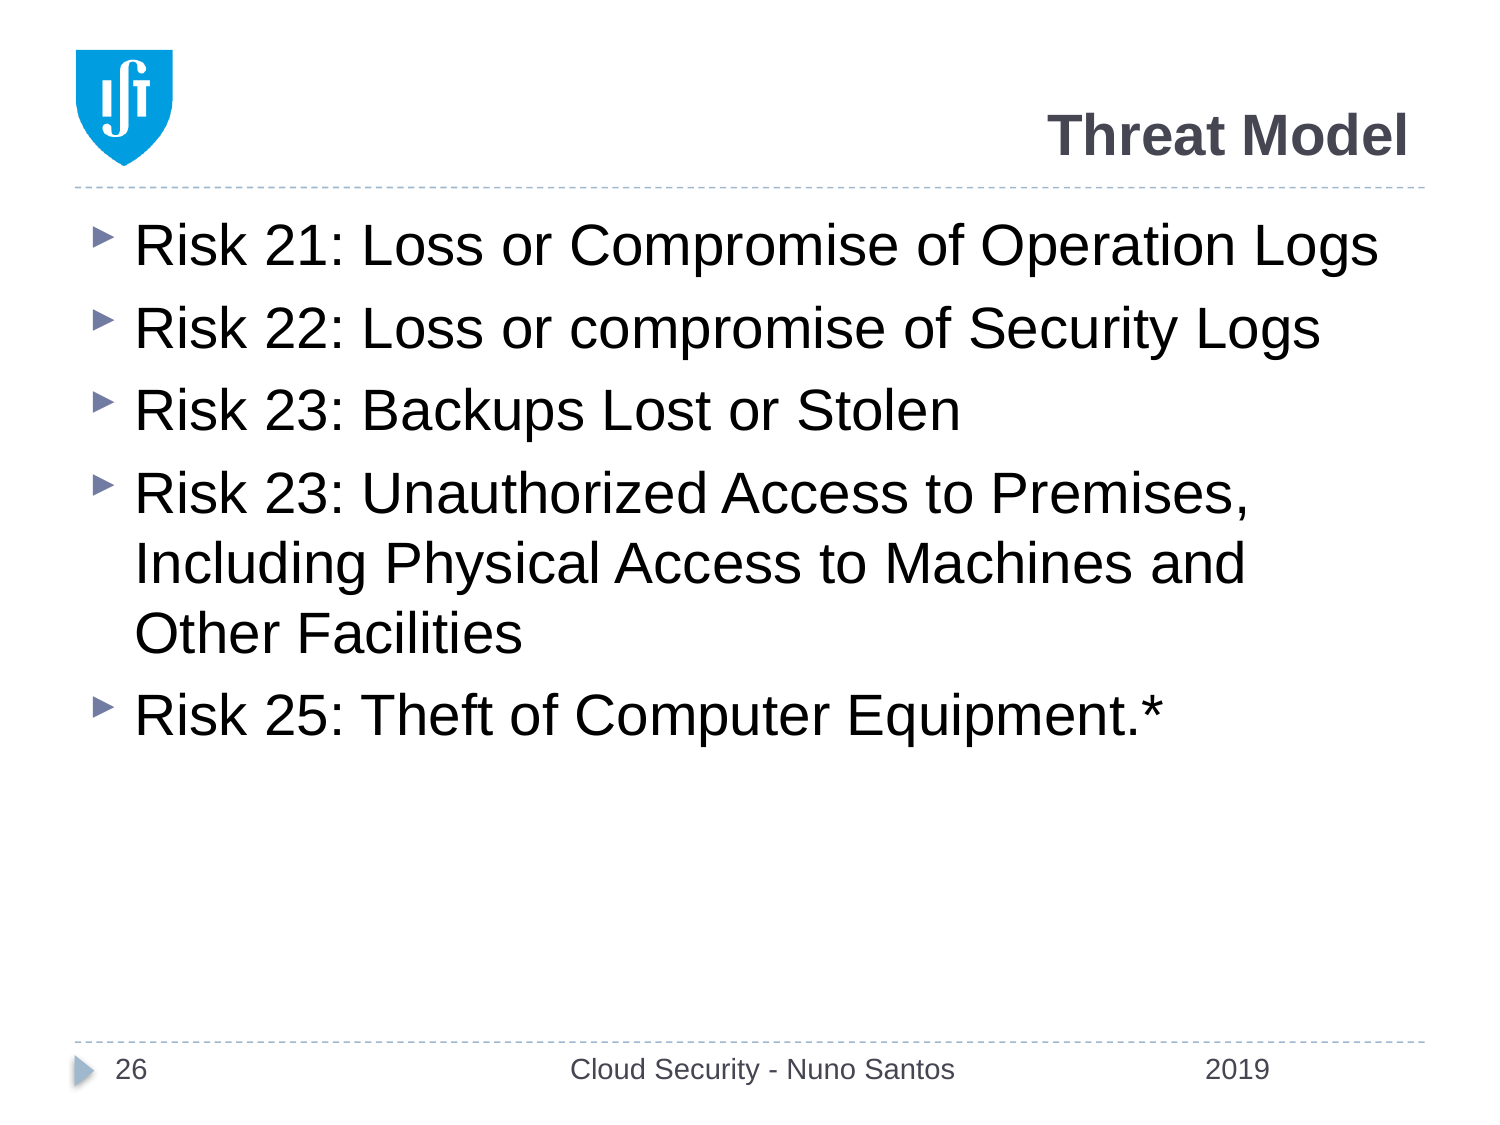

# Threat Model
Risk 21: Loss or Compromise of Operation Logs
Risk 22: Loss or compromise of Security Logs
Risk 23: Backups Lost or Stolen
Risk 23: Unauthorized Access to Premises, Including Physical Access to Machines and Other Facilities
Risk 25: Theft of Computer Equipment.*

26
Cloud Security - Nuno Santos
2019